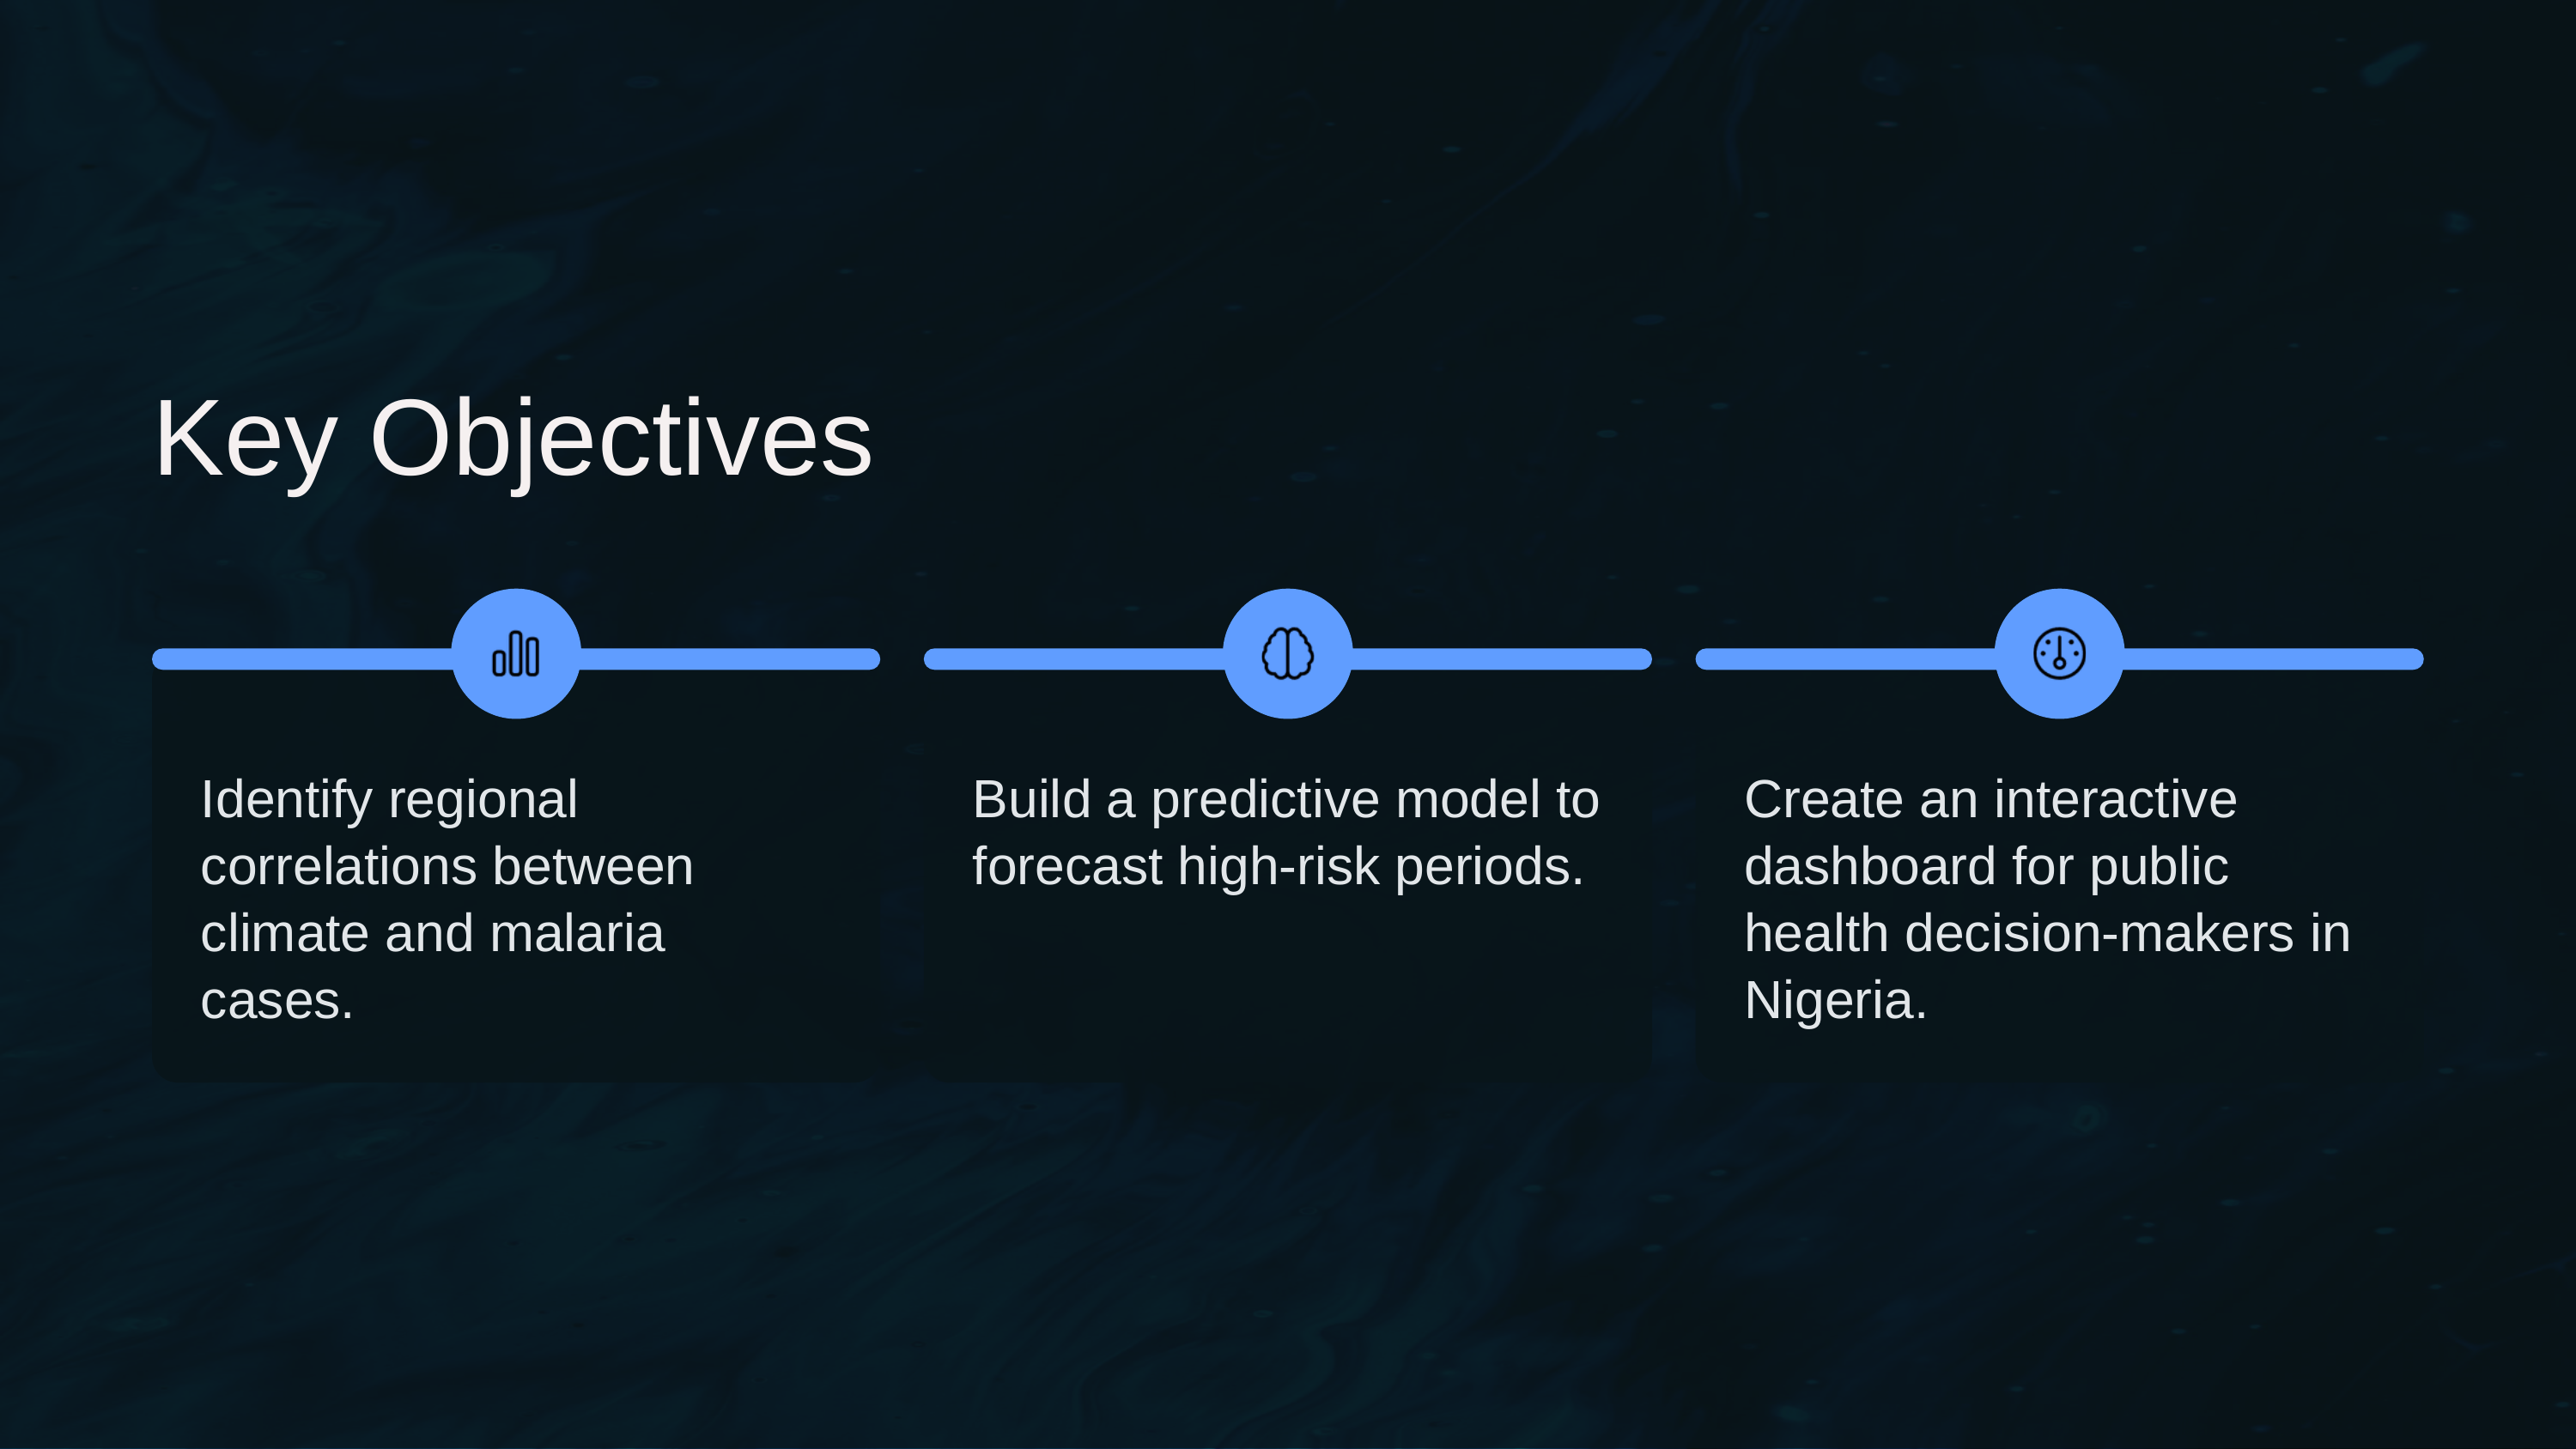

Key Objectives

Identify regional correlations between climate and malaria cases.
Build a predictive model to forecast high-risk periods.
Create an interactive dashboard for public health decision-makers in Nigeria.